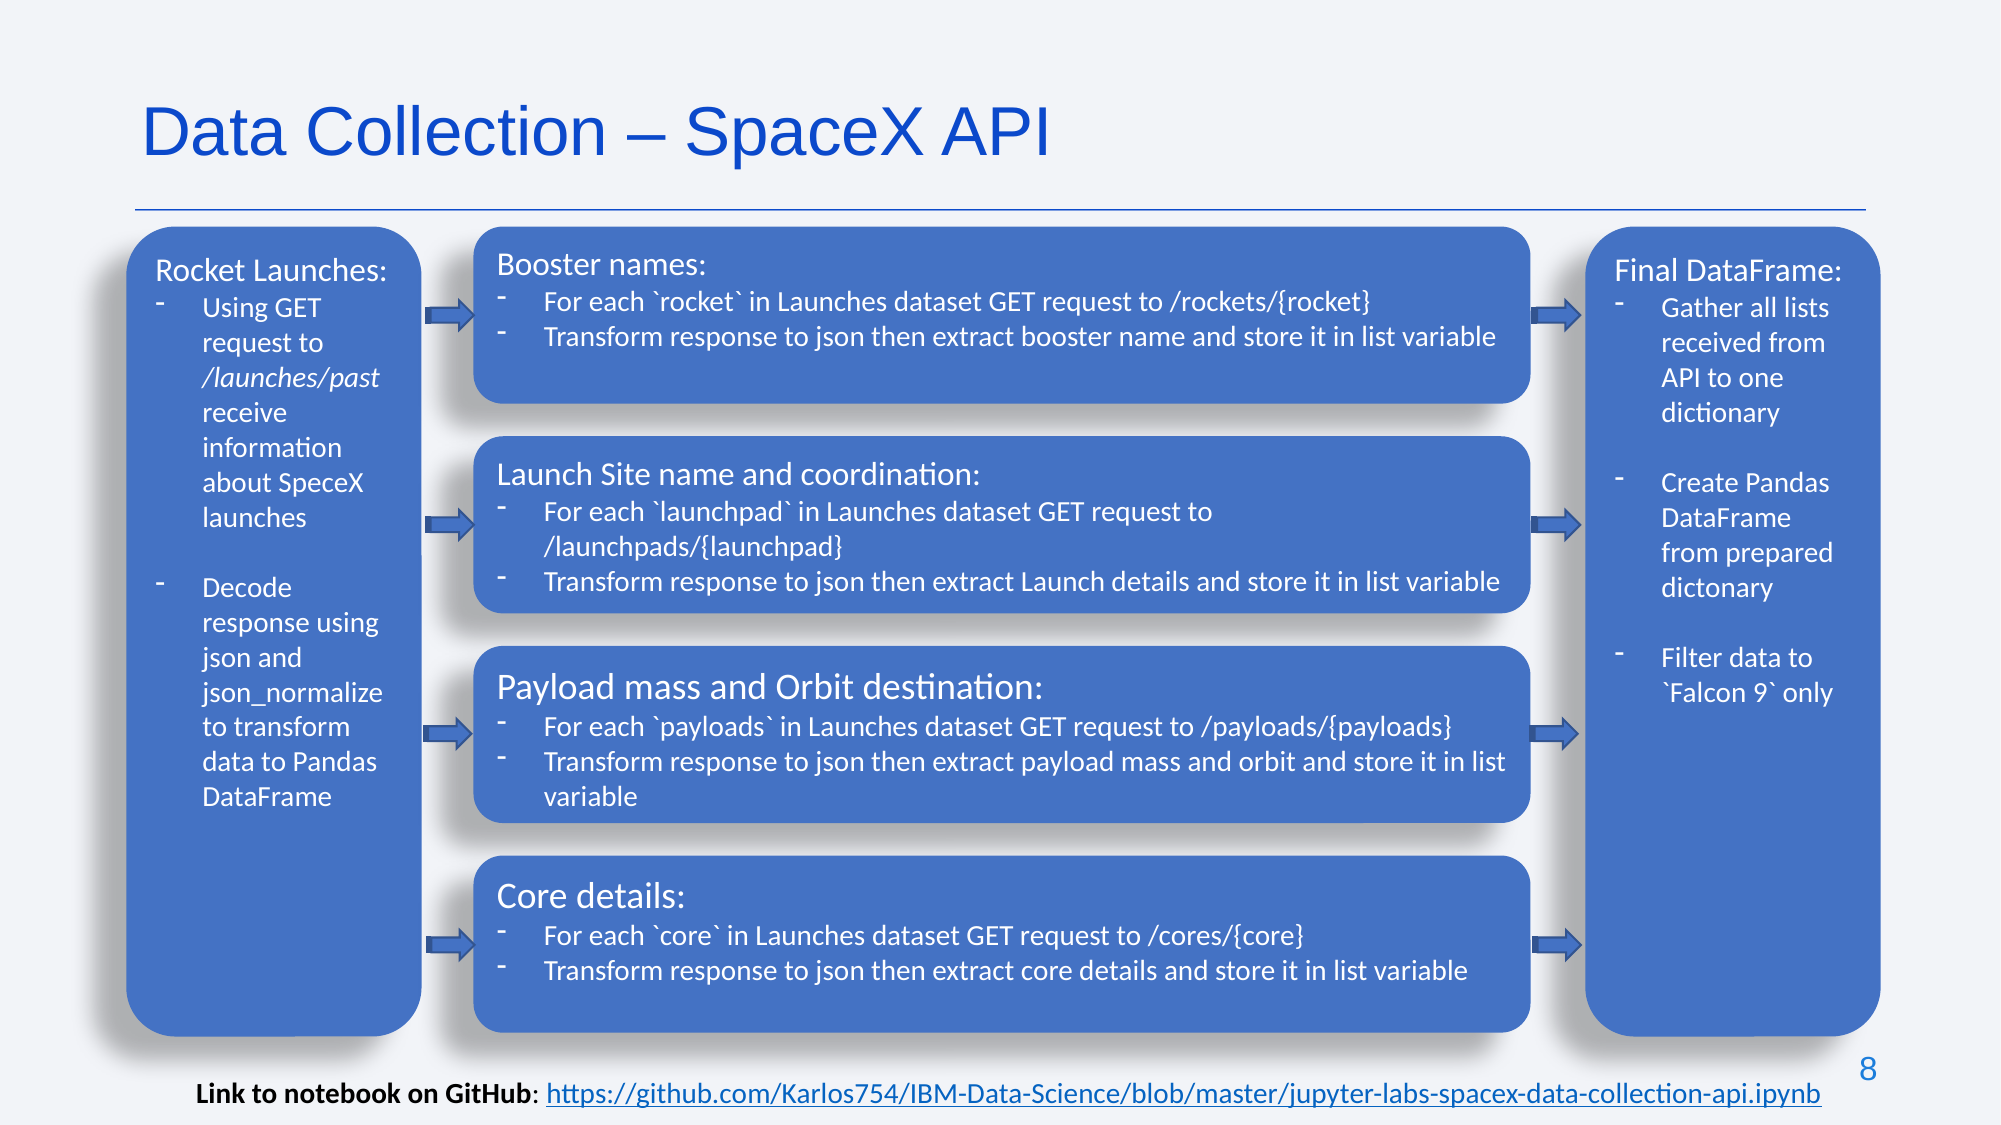

Data Collection – SpaceX API
Rocket Launches:
Using GET request to /launches/past receive information about SpeceX launches

Decode response using json and json_normalize to transform data to Pandas DataFrame
Booster names:
For each `rocket` in Launches dataset GET request to /rockets/{rocket}
Transform response to json then extract booster name and store it in list variable
Final DataFrame:
Gather all lists received from API to one dictionary

Create Pandas DataFrame from prepared dictonary

Filter data to `Falcon 9` only

Launch Site name and coordination:
For each `launchpad` in Launches dataset GET request to /launchpads/{launchpad}
Transform response to json then extract Launch details and store it in list variable

Payload mass and Orbit destination:
For each `payloads` in Launches dataset GET request to /payloads/{payloads}
Transform response to json then extract payload mass and orbit and store it in list variable

Core details:
For each `core` in Launches dataset GET request to /cores/{core}
Transform response to json then extract core details and store it in list variable

8
Link to notebook on GitHub: https://github.com/Karlos754/IBM-Data-Science/blob/master/jupyter-labs-spacex-data-collection-api.ipynb